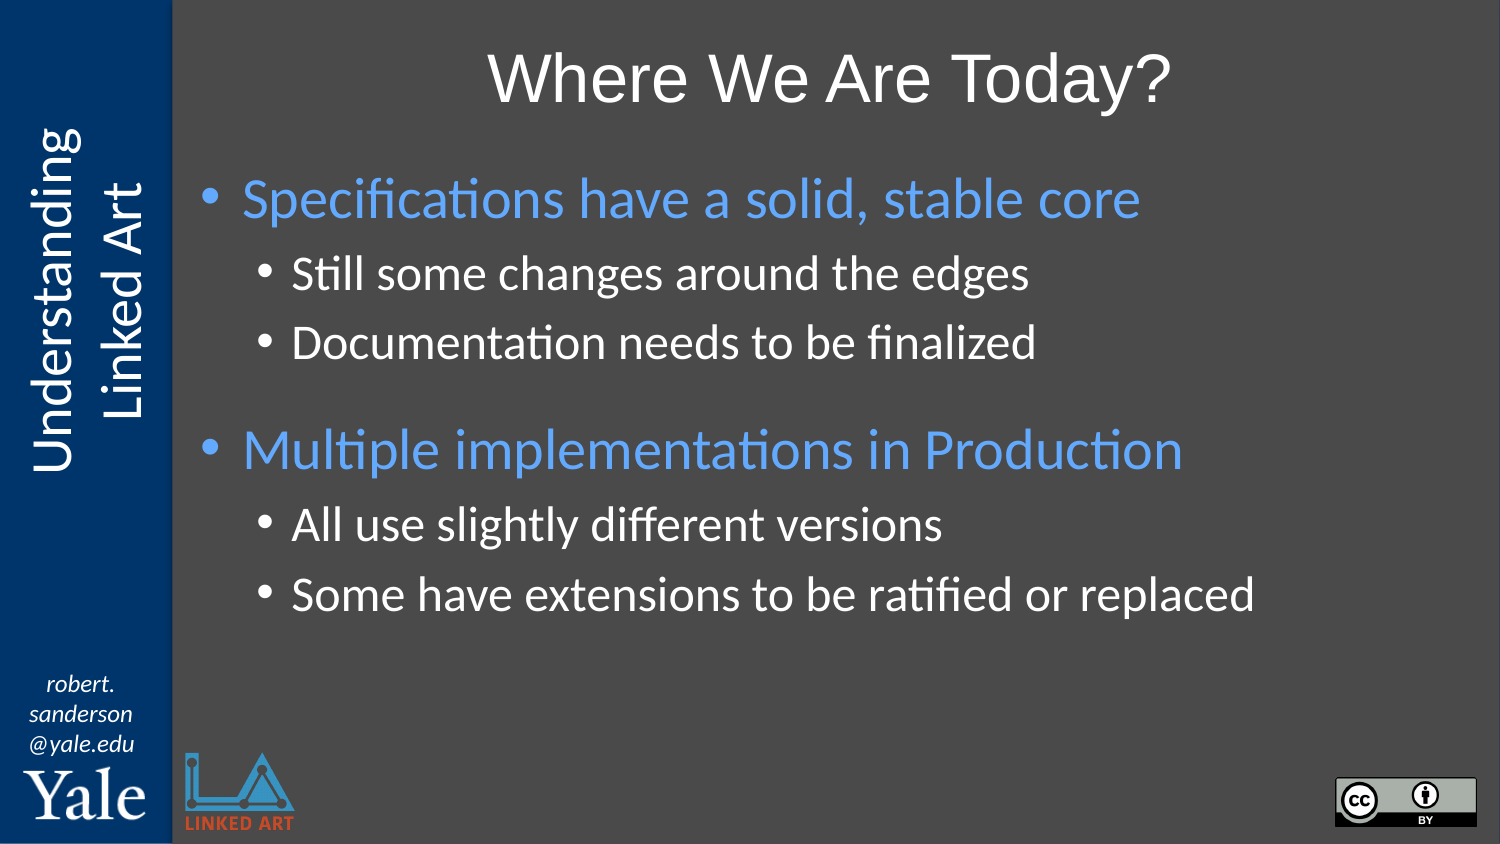

# Where We Are Today?
Specifications have a solid, stable core
Still some changes around the edges
Documentation needs to be finalized
Multiple implementations in Production
All use slightly different versions
Some have extensions to be ratified or replaced